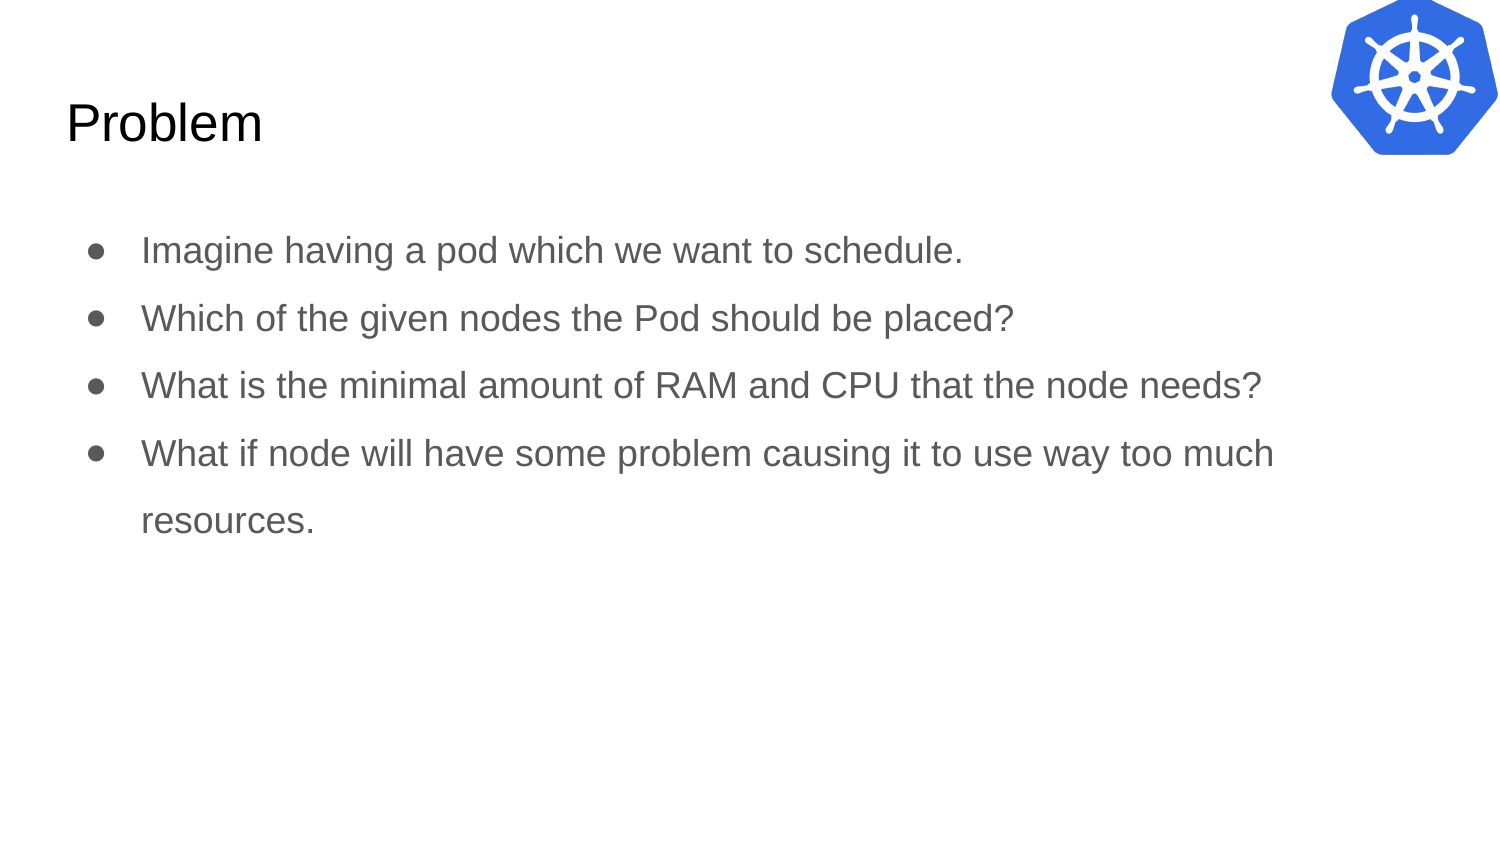

# Problem
Imagine having a pod which we want to schedule.
Which of the given nodes the Pod should be placed?
What is the minimal amount of RAM and CPU that the node needs?
What if node will have some problem causing it to use way too much resources.